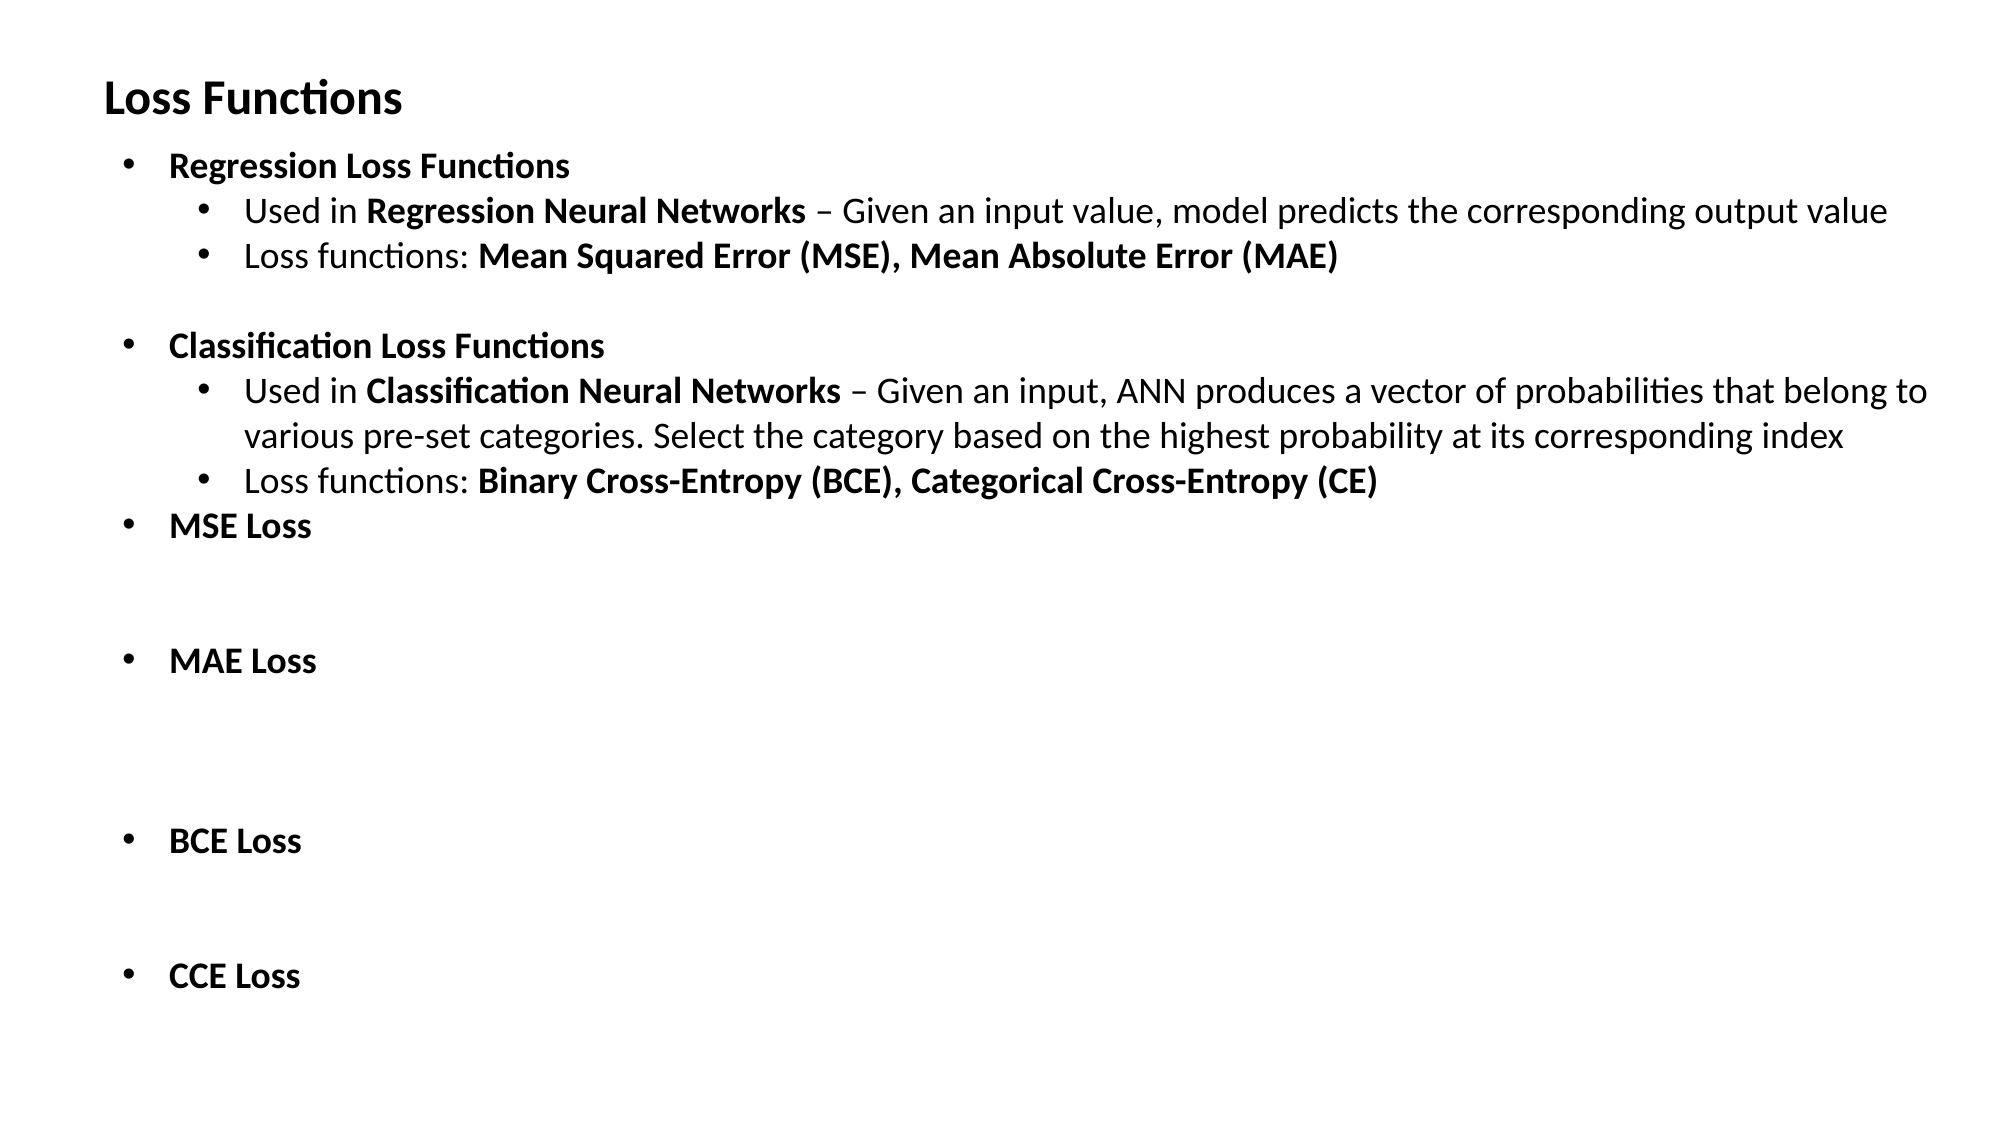

Loss Functions
Regression Loss Functions
Used in Regression Neural Networks – Given an input value, model predicts the corresponding output value
Loss functions: Mean Squared Error (MSE), Mean Absolute Error (MAE)

Classification Loss Functions
Used in Classification Neural Networks – Given an input, ANN produces a vector of probabilities that belong to various pre-set categories. Select the category based on the highest probability at its corresponding index
Loss functions: Binary Cross-Entropy (BCE), Categorical Cross-Entropy (CE)
MSE Loss

MAE Loss

BCE Loss

CCE Loss